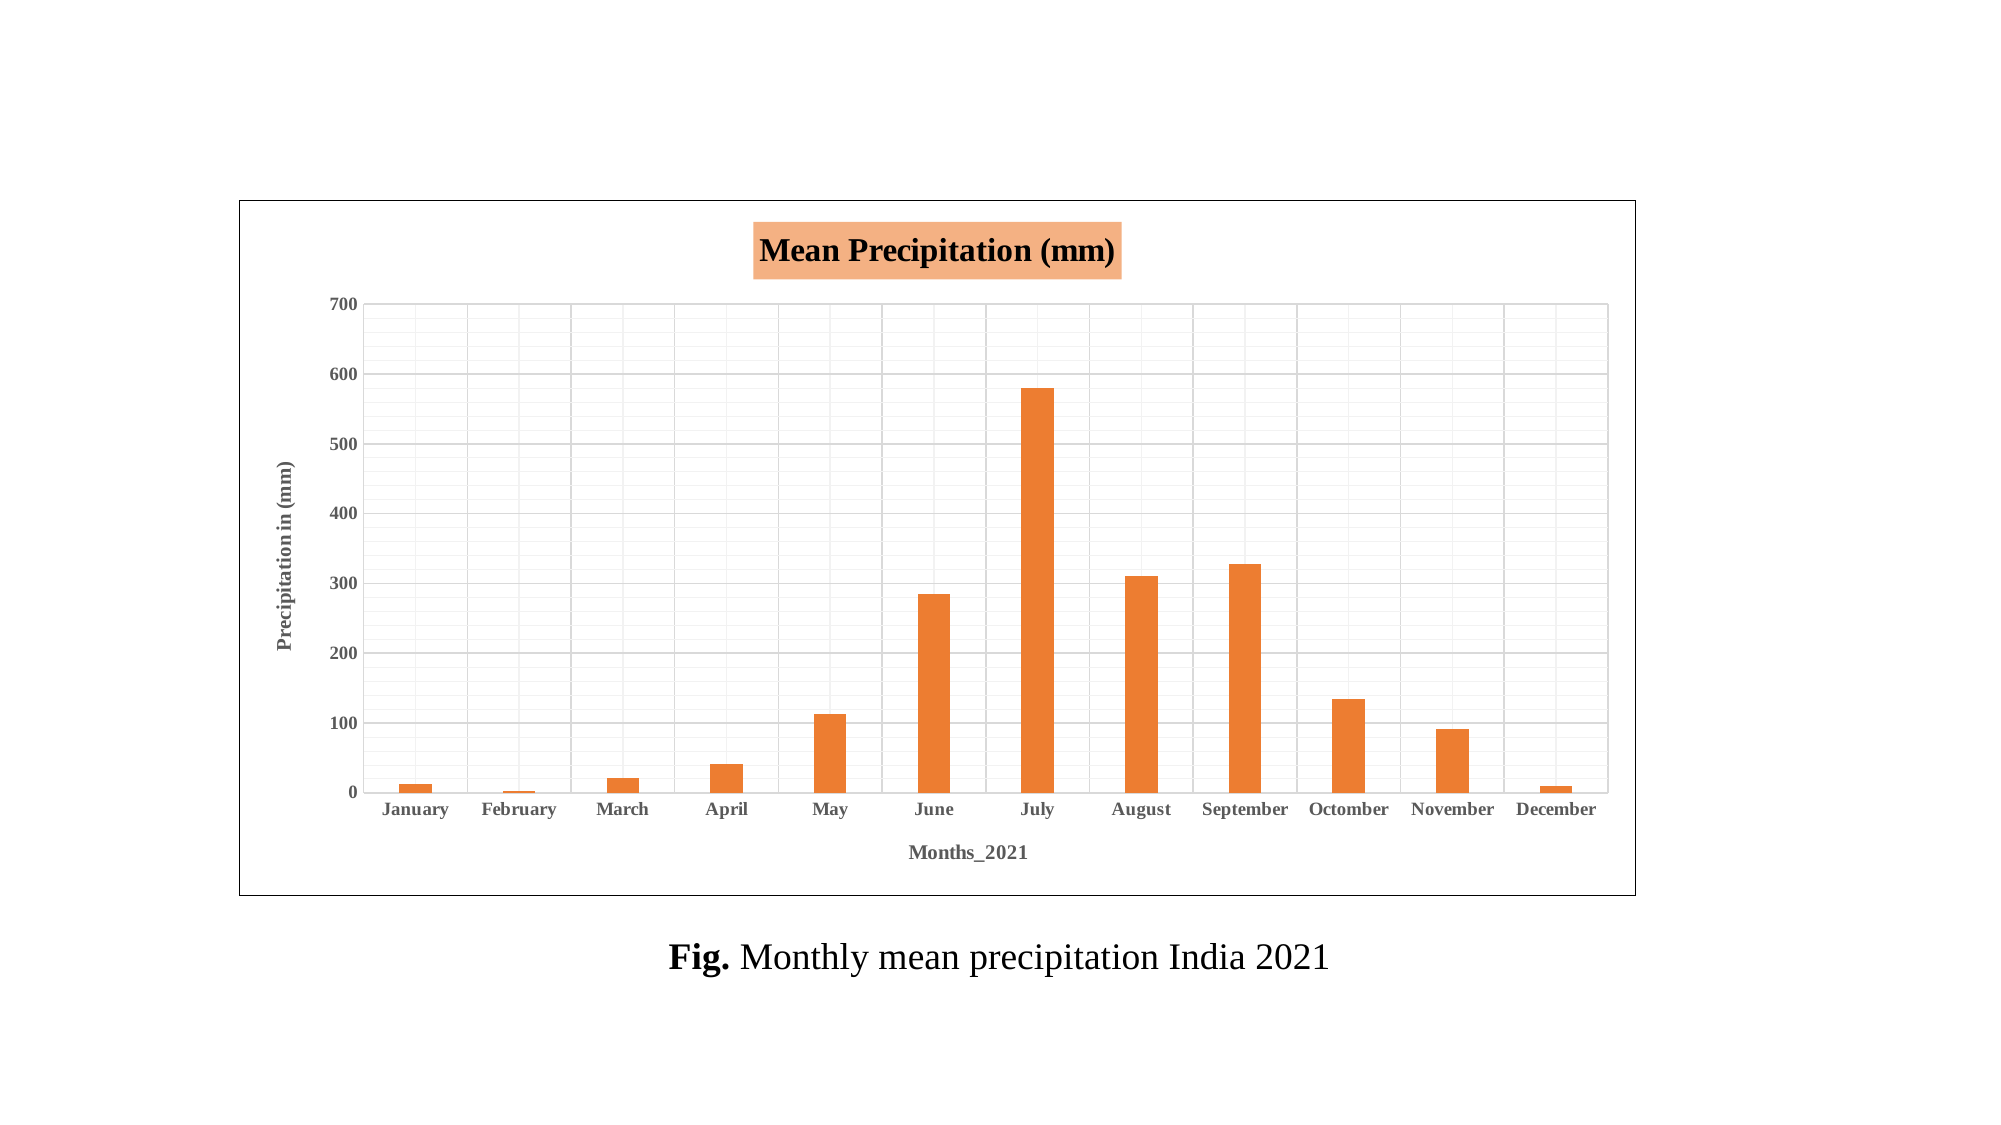

### Chart: Mean Precipitation (mm)

| Category | Mean Rainfall (mm) |
|---|---|
| January | 12.01 |
| February | 3.12 |
| March | 21.61 |
| April | 40.8 |
| May | 112.18 |
| June | 284.65 |
| July | 579.5 |
| August | 311.14 |
| September | 328.04 |
| Octomber | 134.0 |
| November | 90.64 |
| December | 9.35 |
Fig. Monthly mean precipitation India 2021